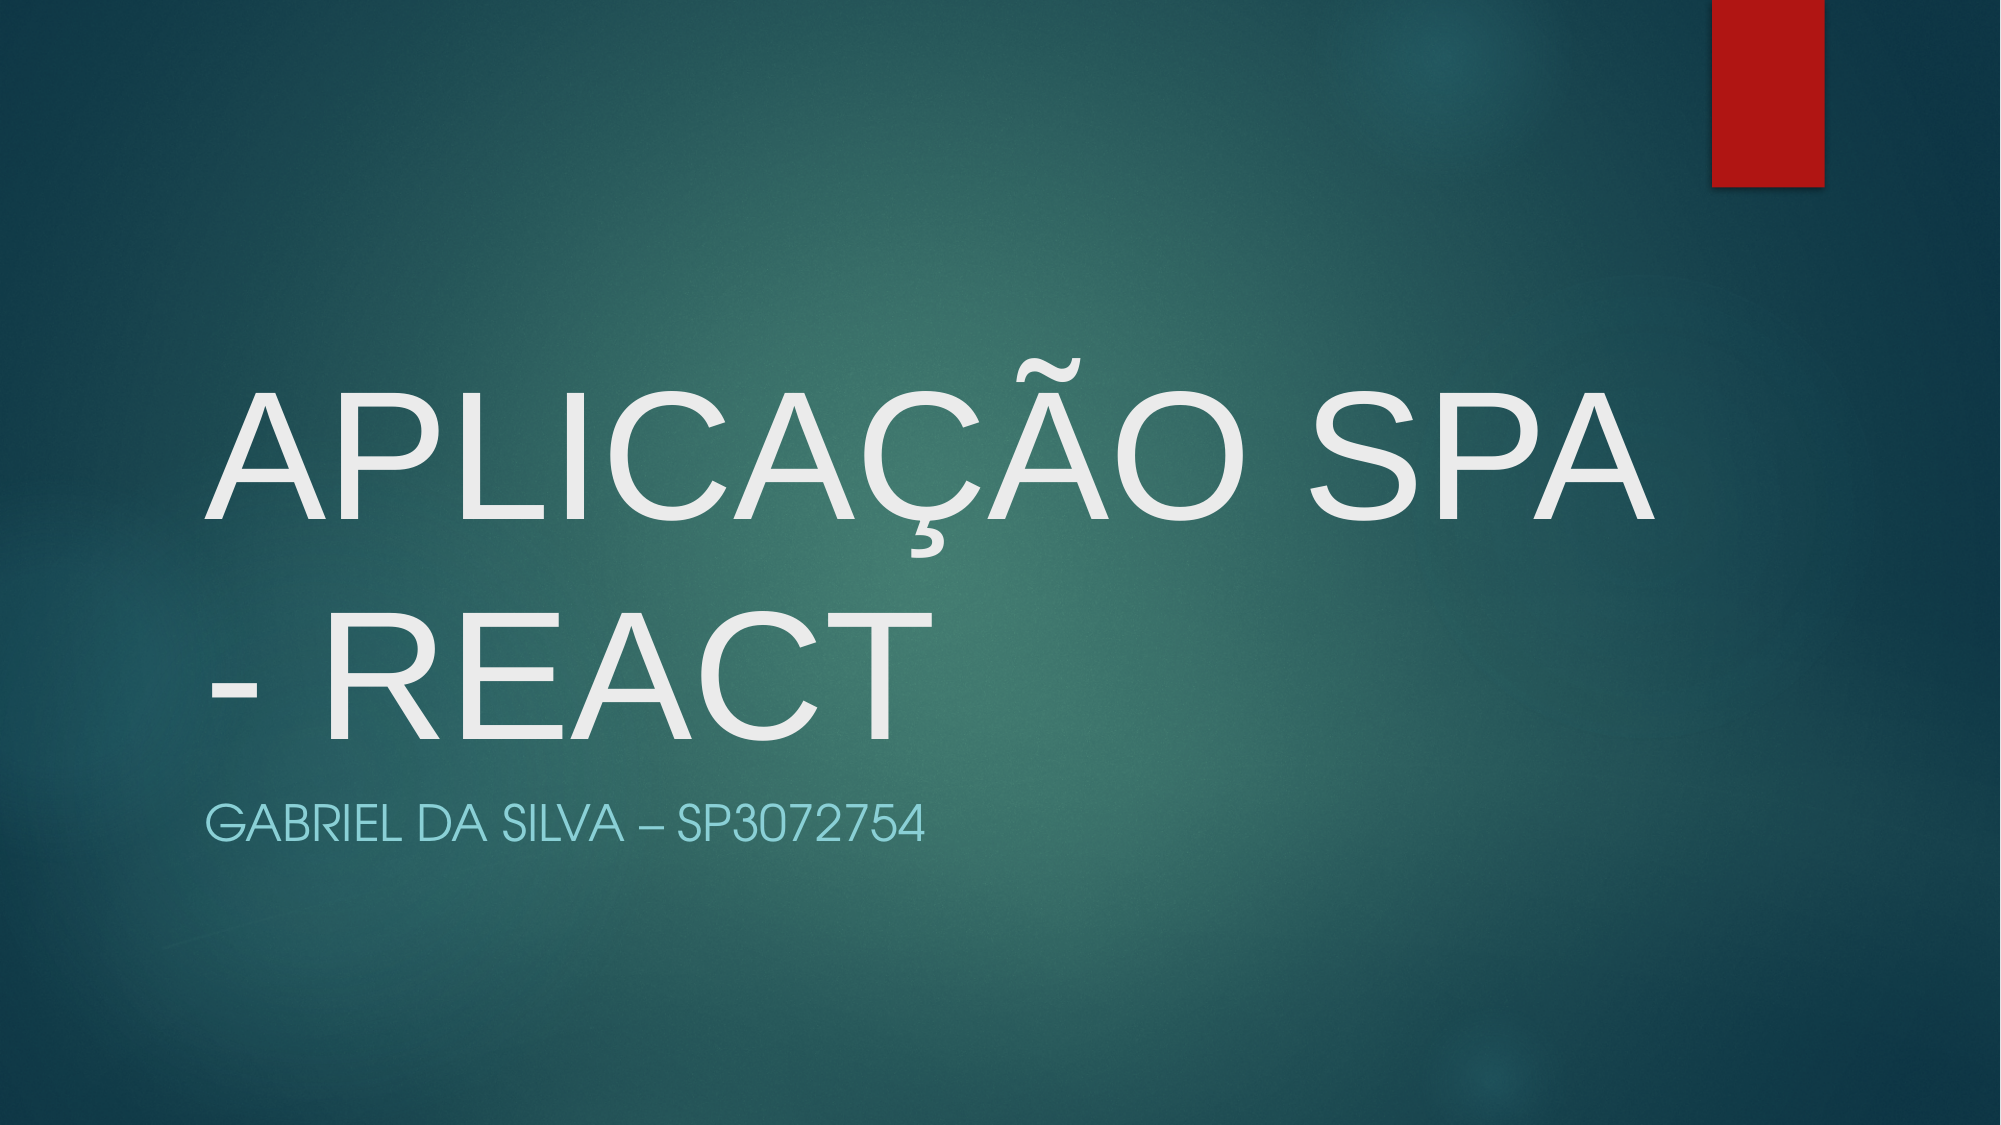

# APLICAÇÃO SPA - REACT
Gabriel da Silva – SP3072754